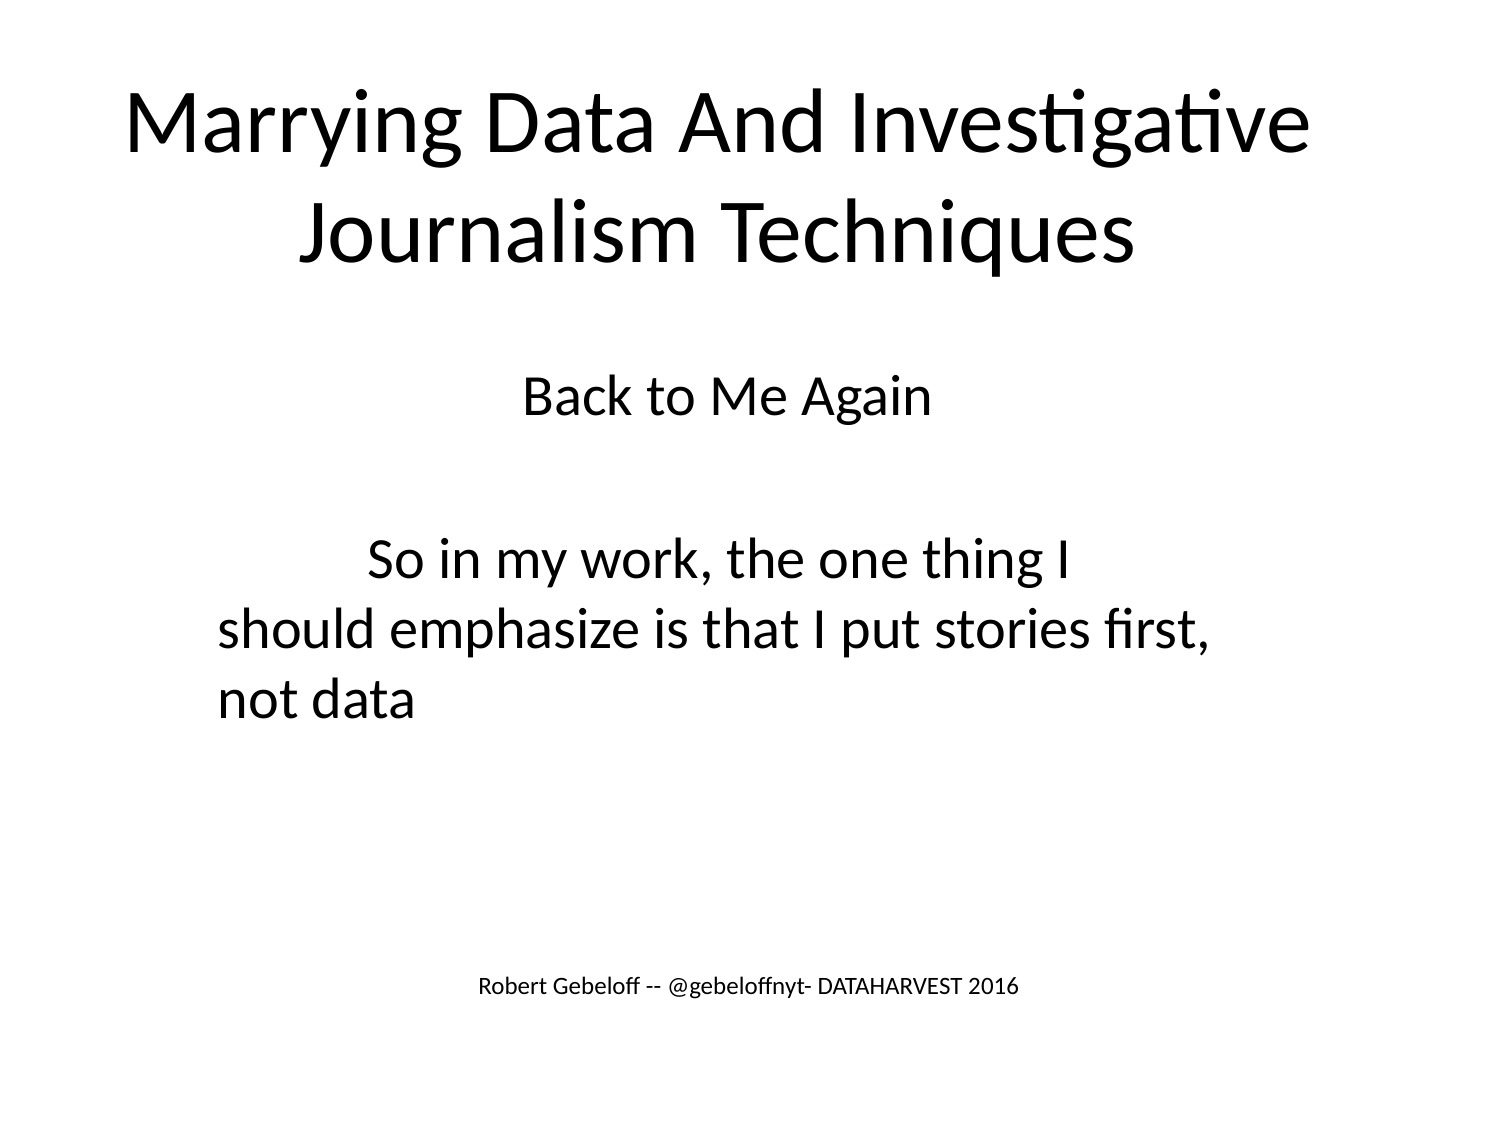

# Marrying Data And Investigative Journalism Techniques
Back to Me Again

	So in my work, the one thing I should emphasize is that I put stories first, not data
Robert Gebeloff -- @gebeloffnyt- DATAHARVEST 2016